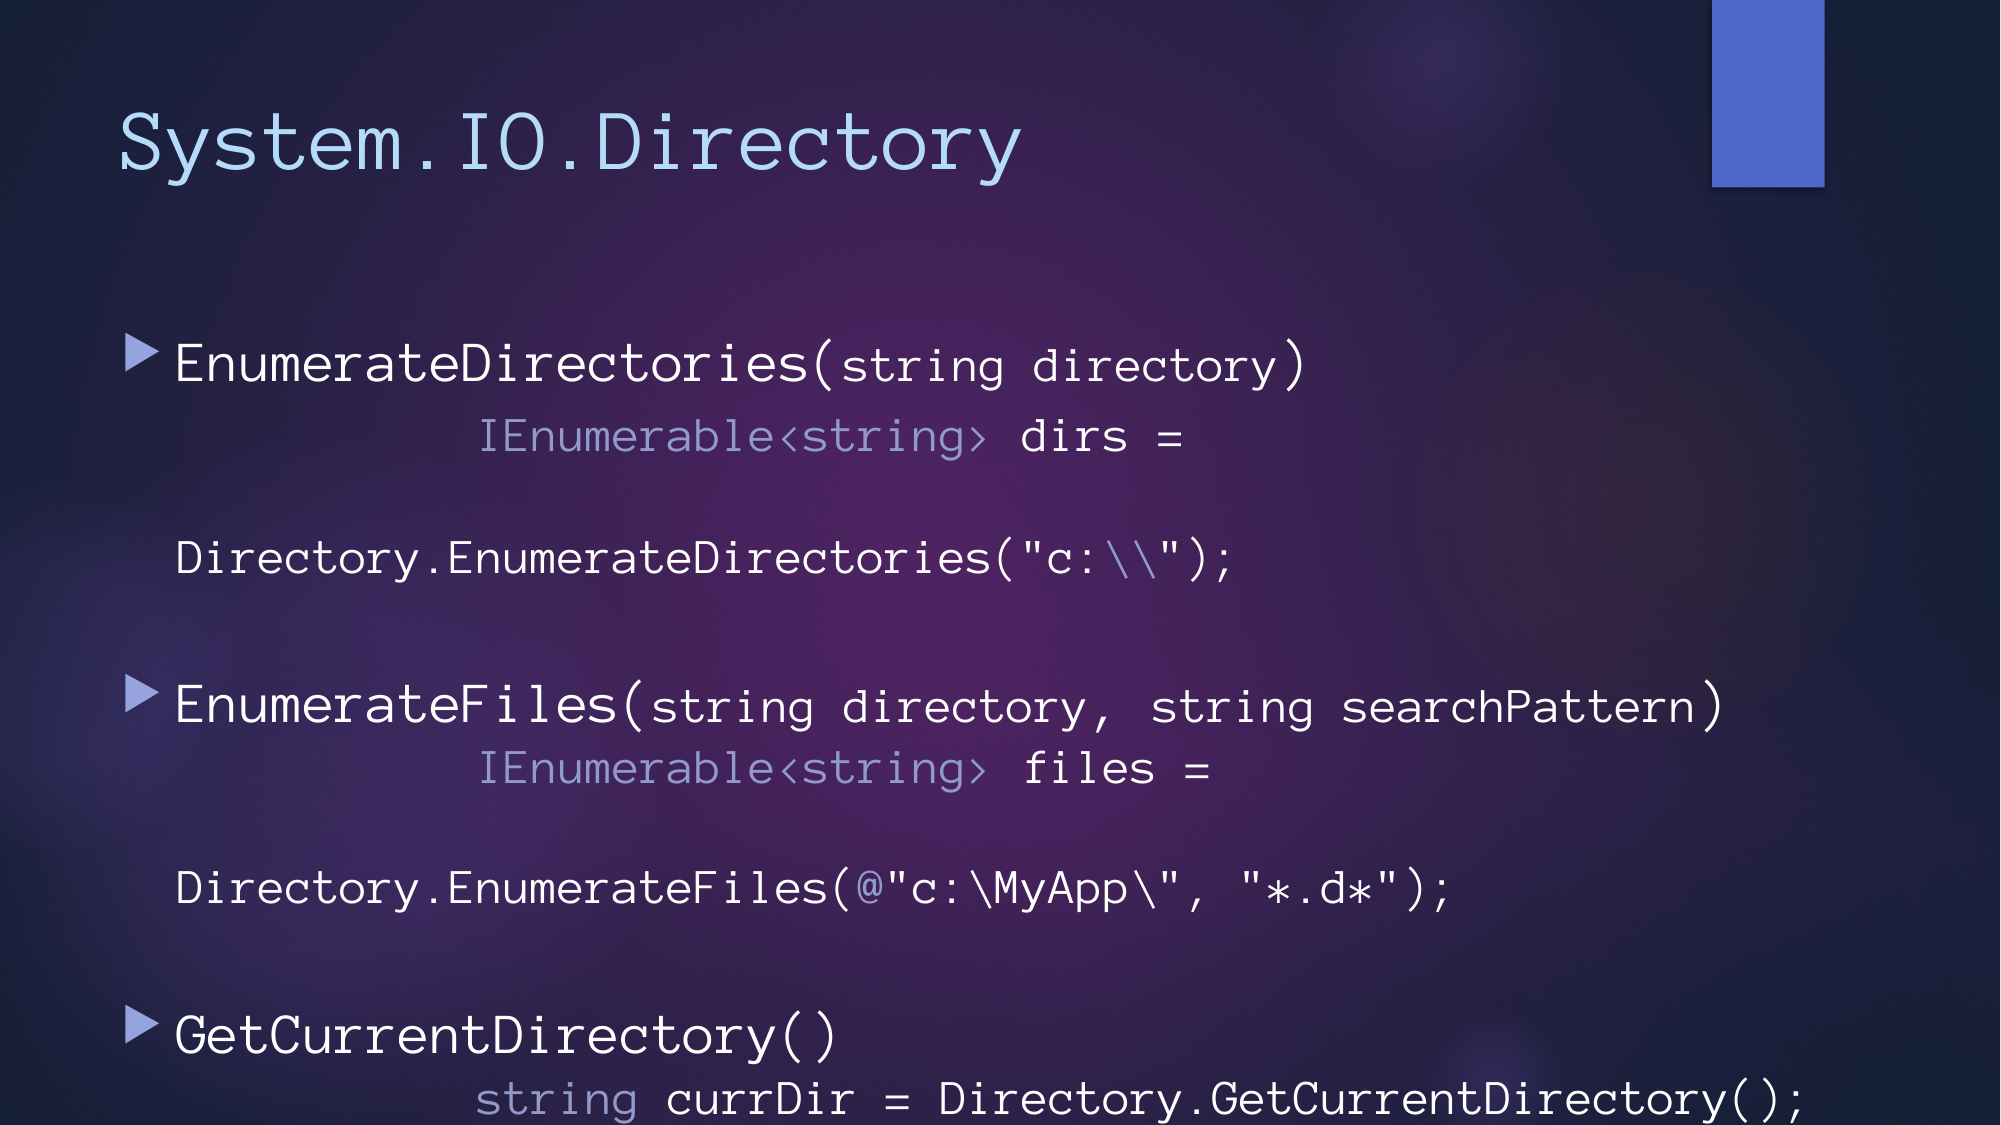

# System.IO.Directory
EnumerateDirectories(string directory)
		IEnumerable<string> dirs =
							Directory.EnumerateDirectories("c:\\");
EnumerateFiles(string directory, string searchPattern)
		IEnumerable<string> files =
							Directory.EnumerateFiles(@"c:\MyApp\", "*.d*");
GetCurrentDirectory()
		string currDir = Directory.GetCurrentDirectory();